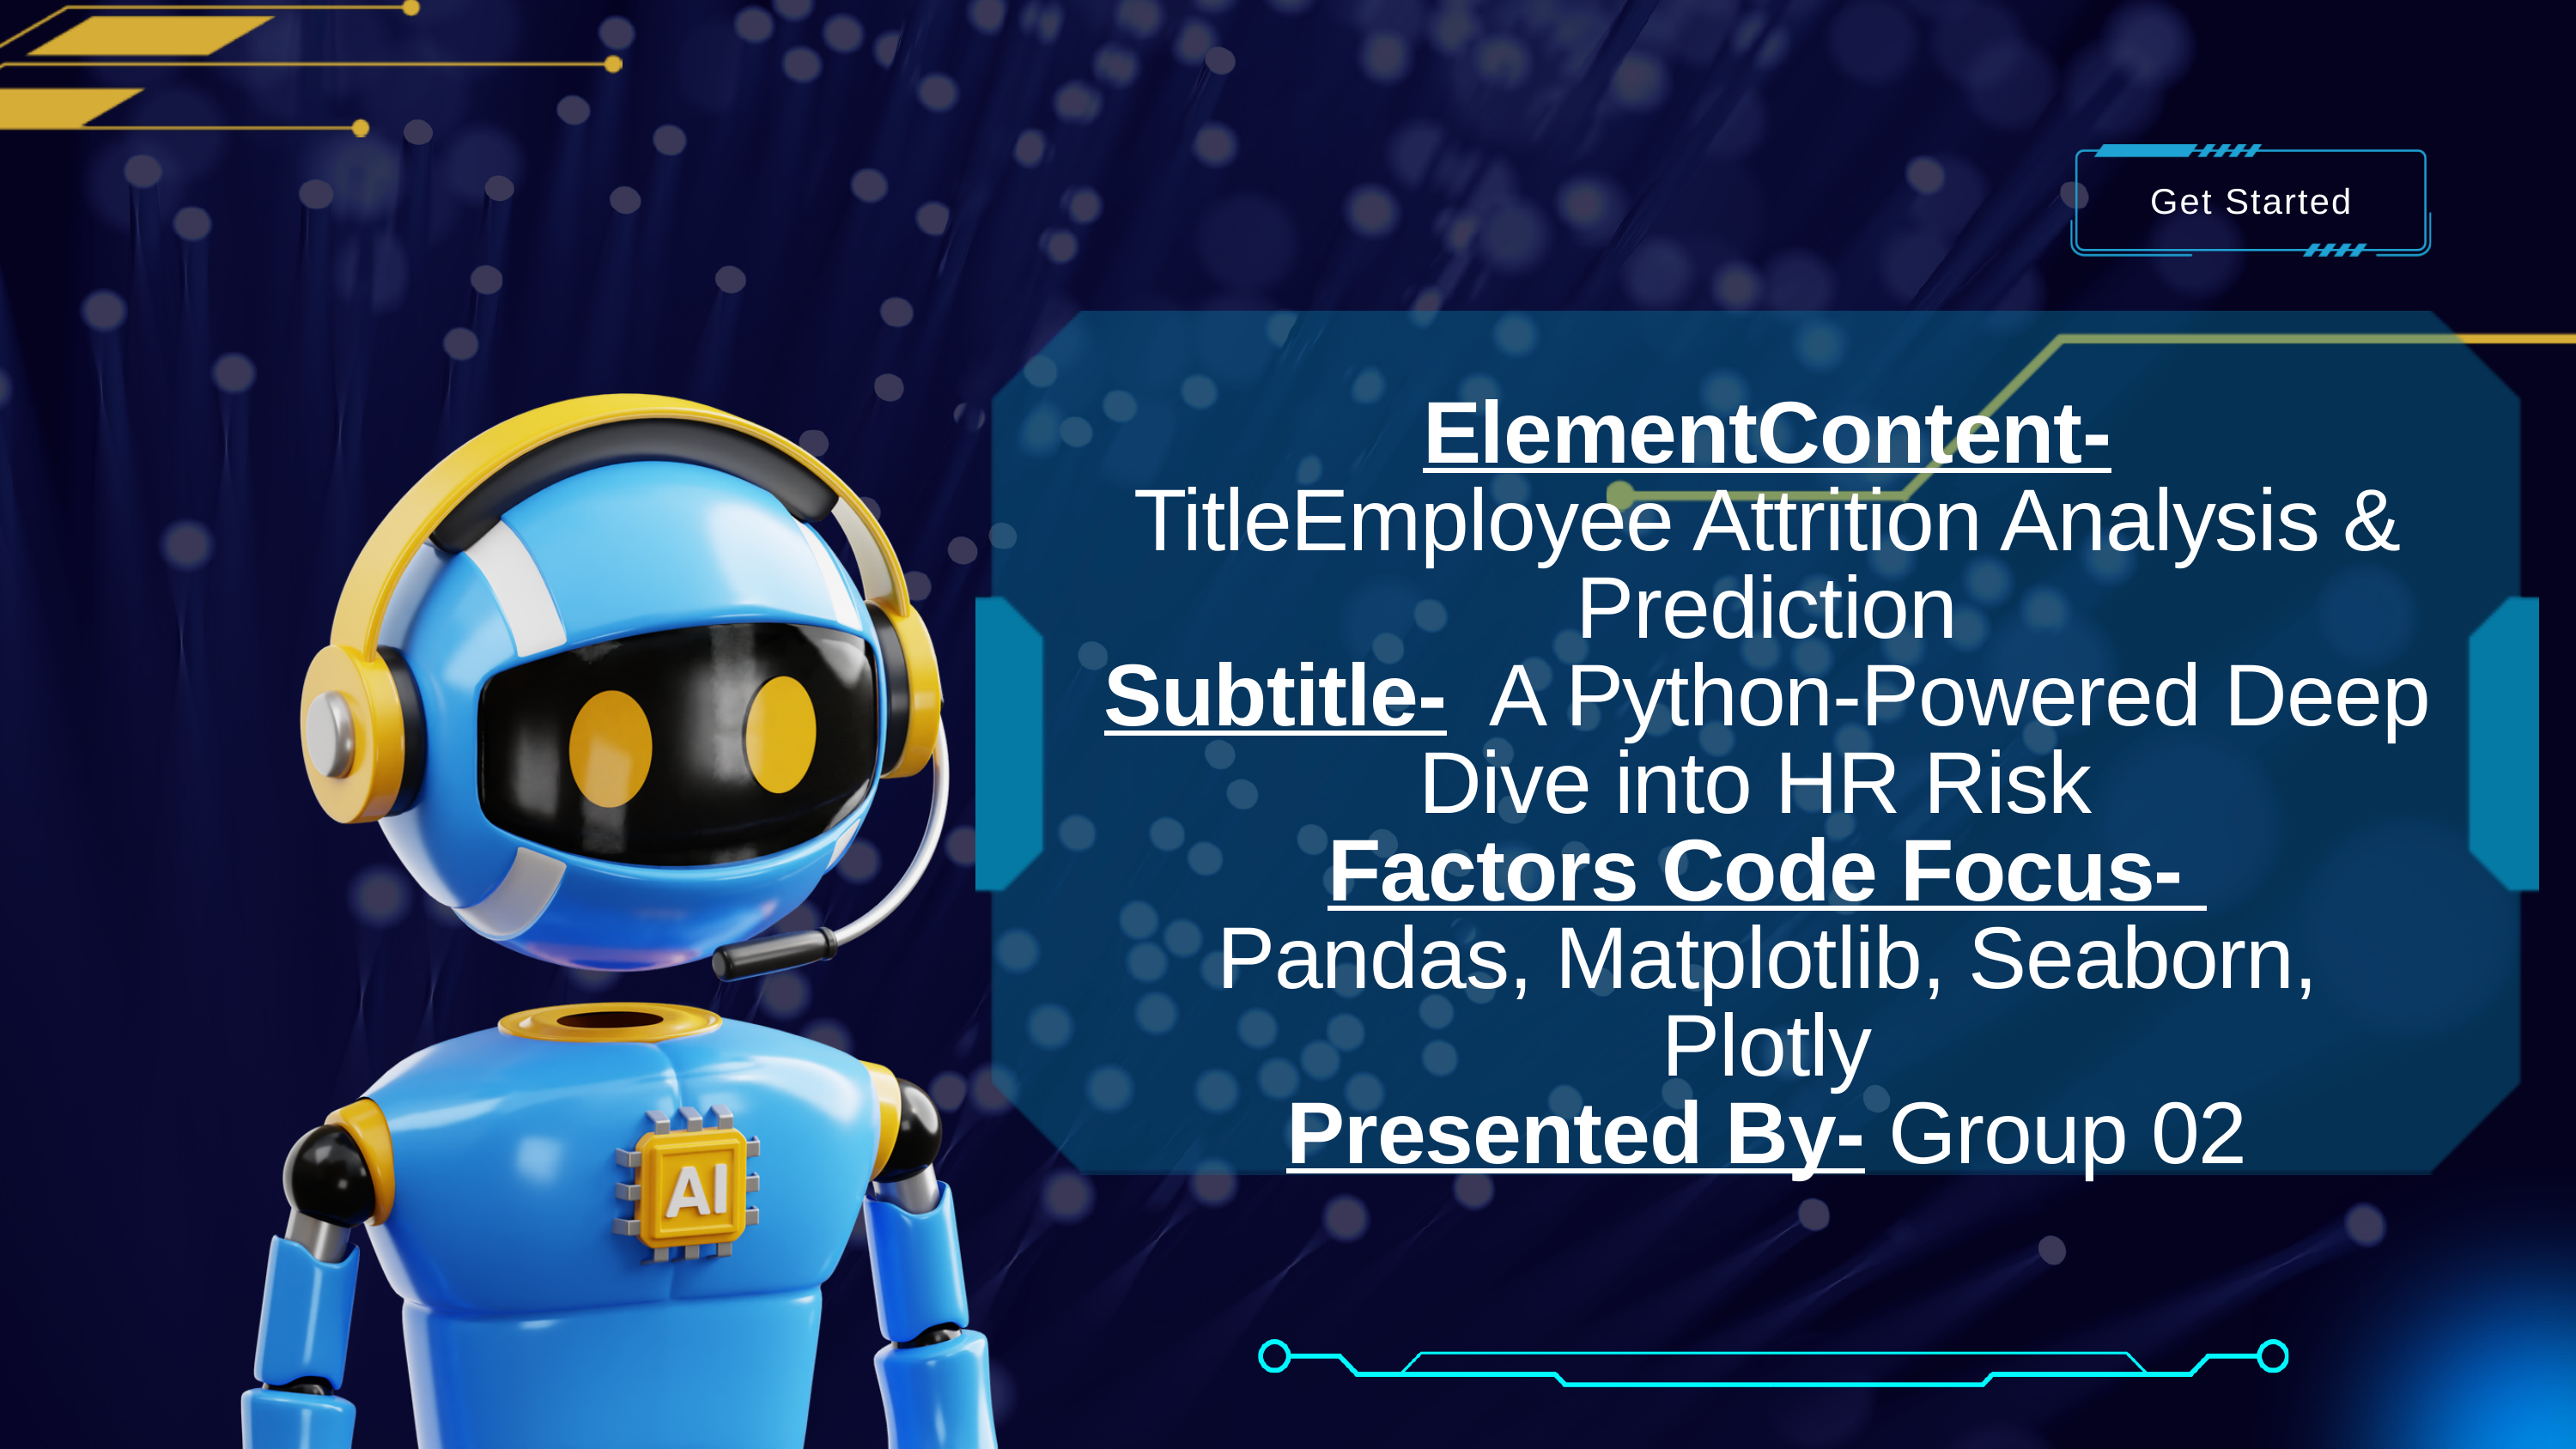

Get Started

ElementContent-
TitleEmployee Attrition Analysis & Prediction
Subtitle-  A Python-Powered Deep Dive into HR Risk
Factors Code Focus-
Pandas, Matplotlib, Seaborn, Plotly
Presented By- Group 02